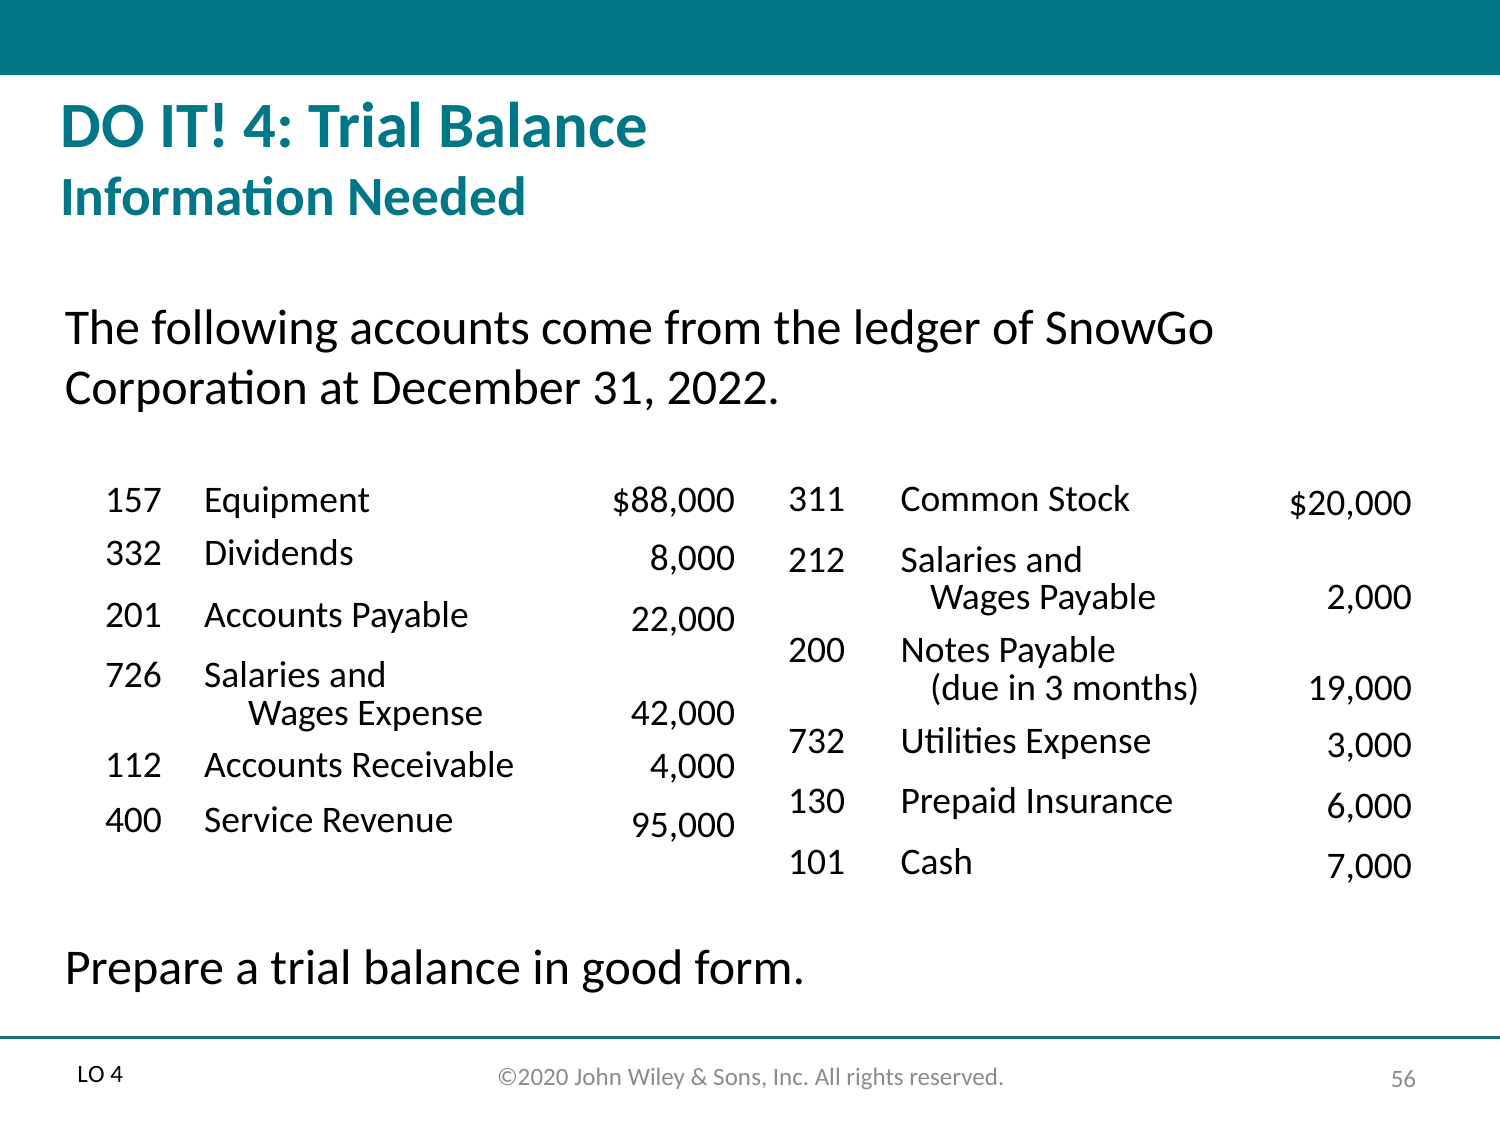

# DO IT! 4: Trial Balance Information Needed
The following accounts come from the ledger of SnowGo Corporation at December 31, 2022.
| 311 | Common Stock | $20,000 |
| --- | --- | --- |
| 212 | Salaries and Wages Payable | 2,000 |
| 200 | Notes Payable (due in 3 months) | 19,000 |
| 732 | Utilities Expense | 3,000 |
| 130 | Prepaid Insurance | 6,000 |
| 101 | Cash | 7,000 |
| 157 | Equipment | $88,000 |
| --- | --- | --- |
| 332 | Dividends | 8,000 |
| 201 | Accounts Payable | 22,000 |
| 726 | Salaries and Wages Expense | 42,000 |
| 112 | Accounts Receivable | 4,000 |
| 400 | Service Revenue | 95,000 |
Prepare a trial balance in good form.
L O 4